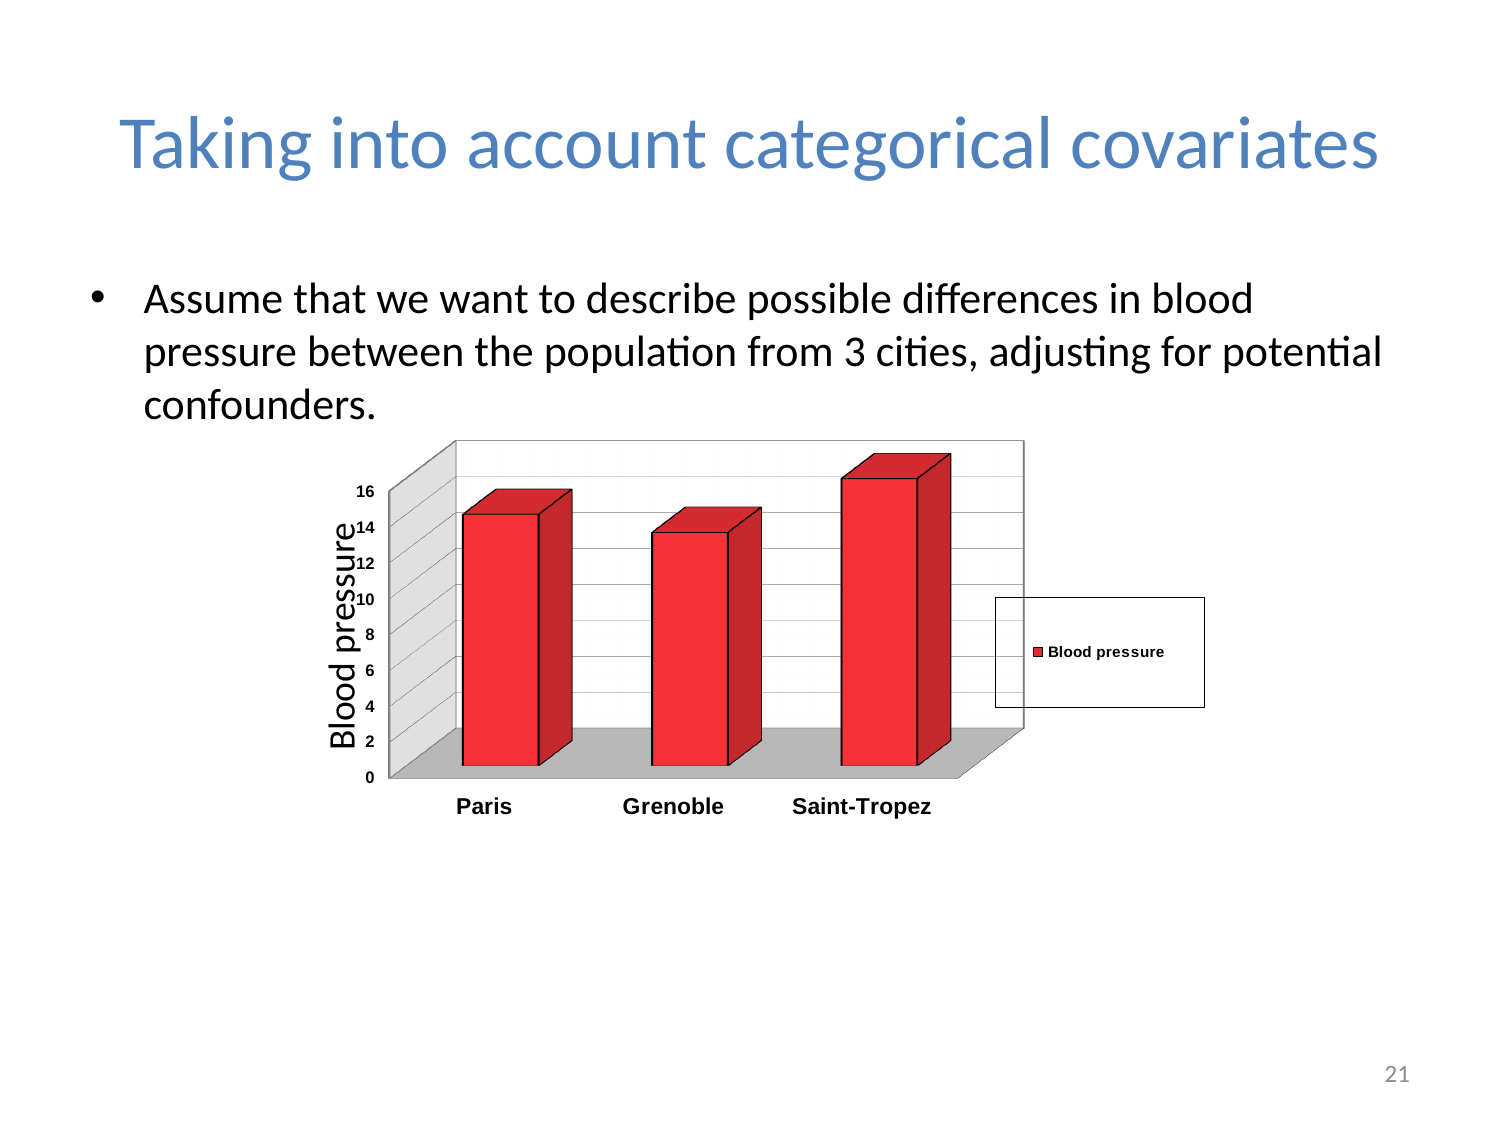

# Taking into account categorical covariates
Assume that we want to describe possible differences in blood pressure between the population from 3 cities, adjusting for potential confounders.

[unsupported chart]

Blood pressure
21